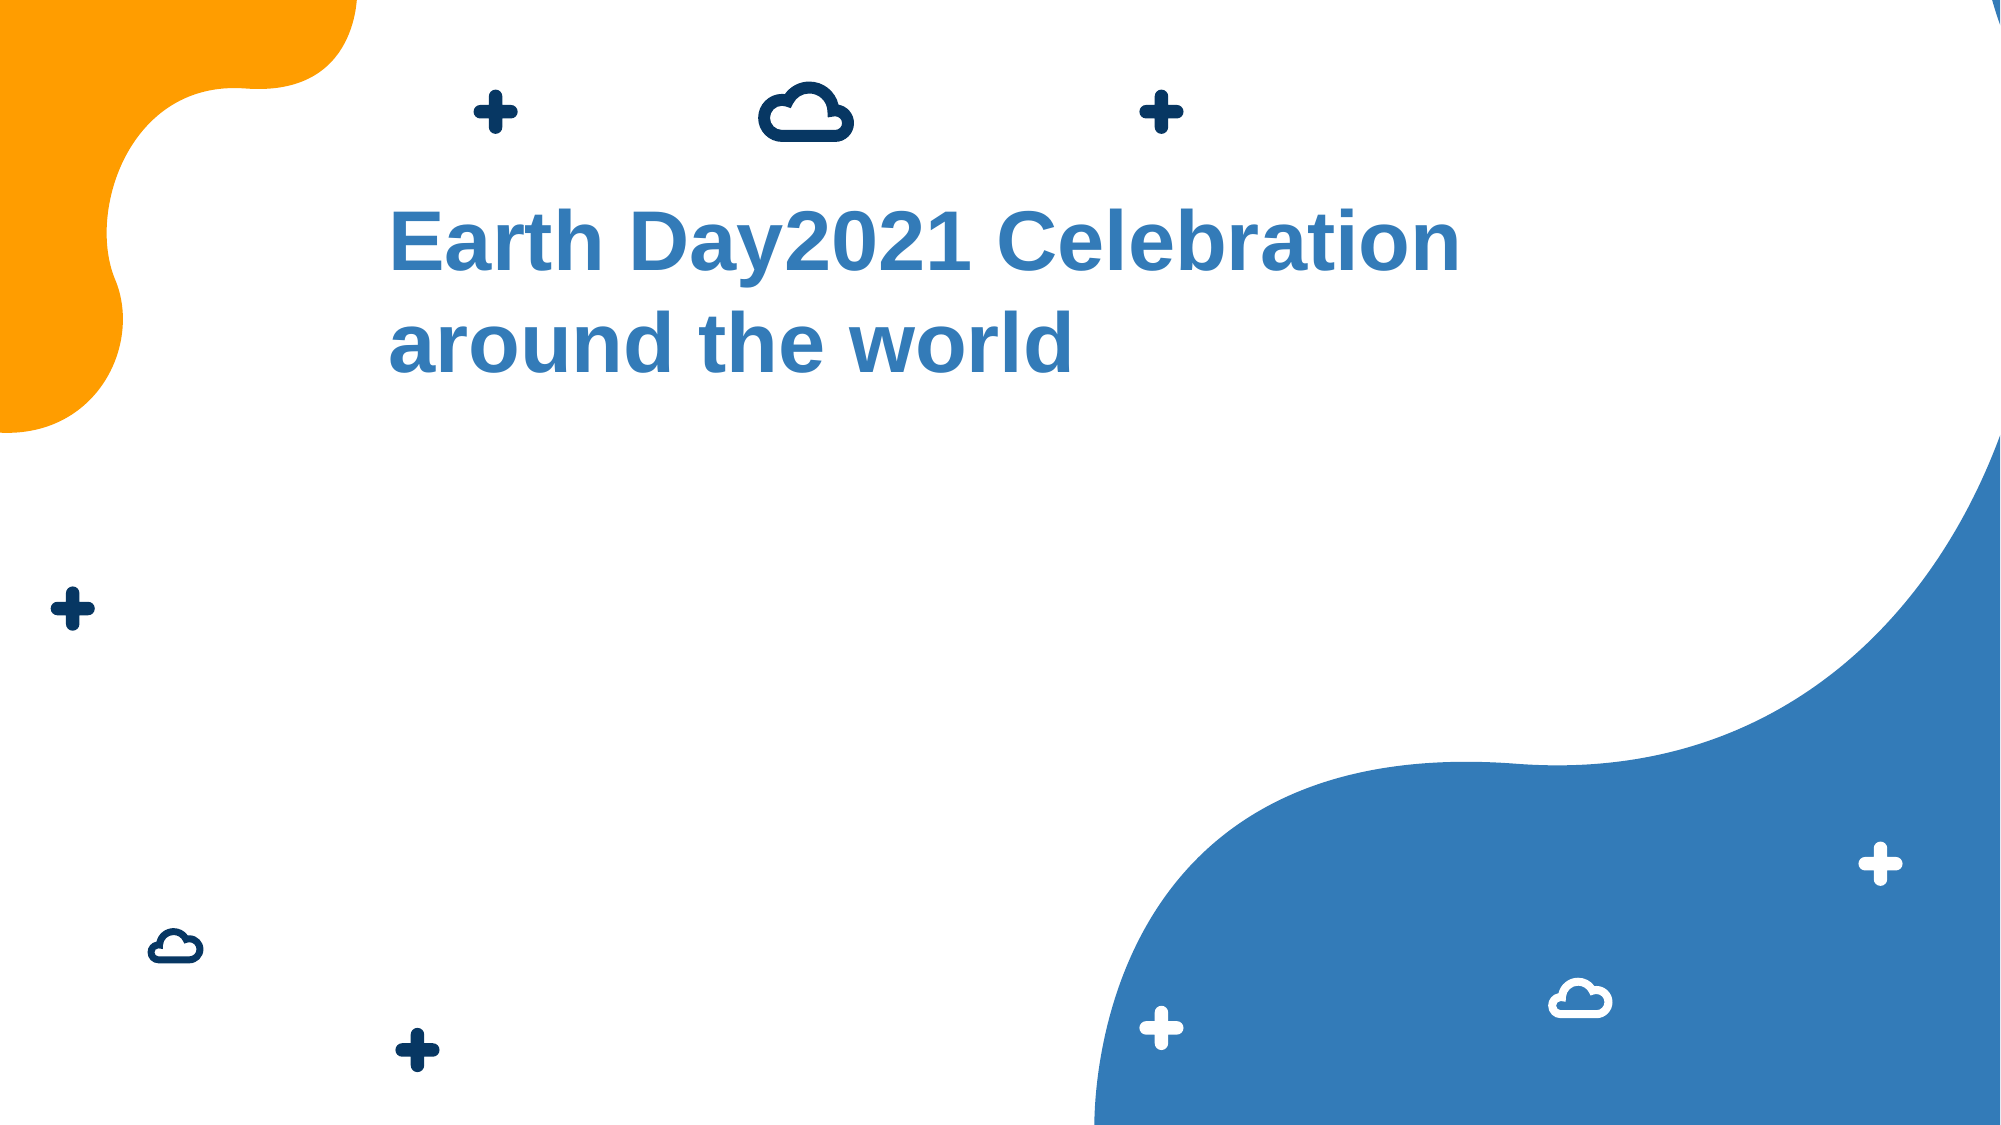

# Earth Day2021 Celebration around the world